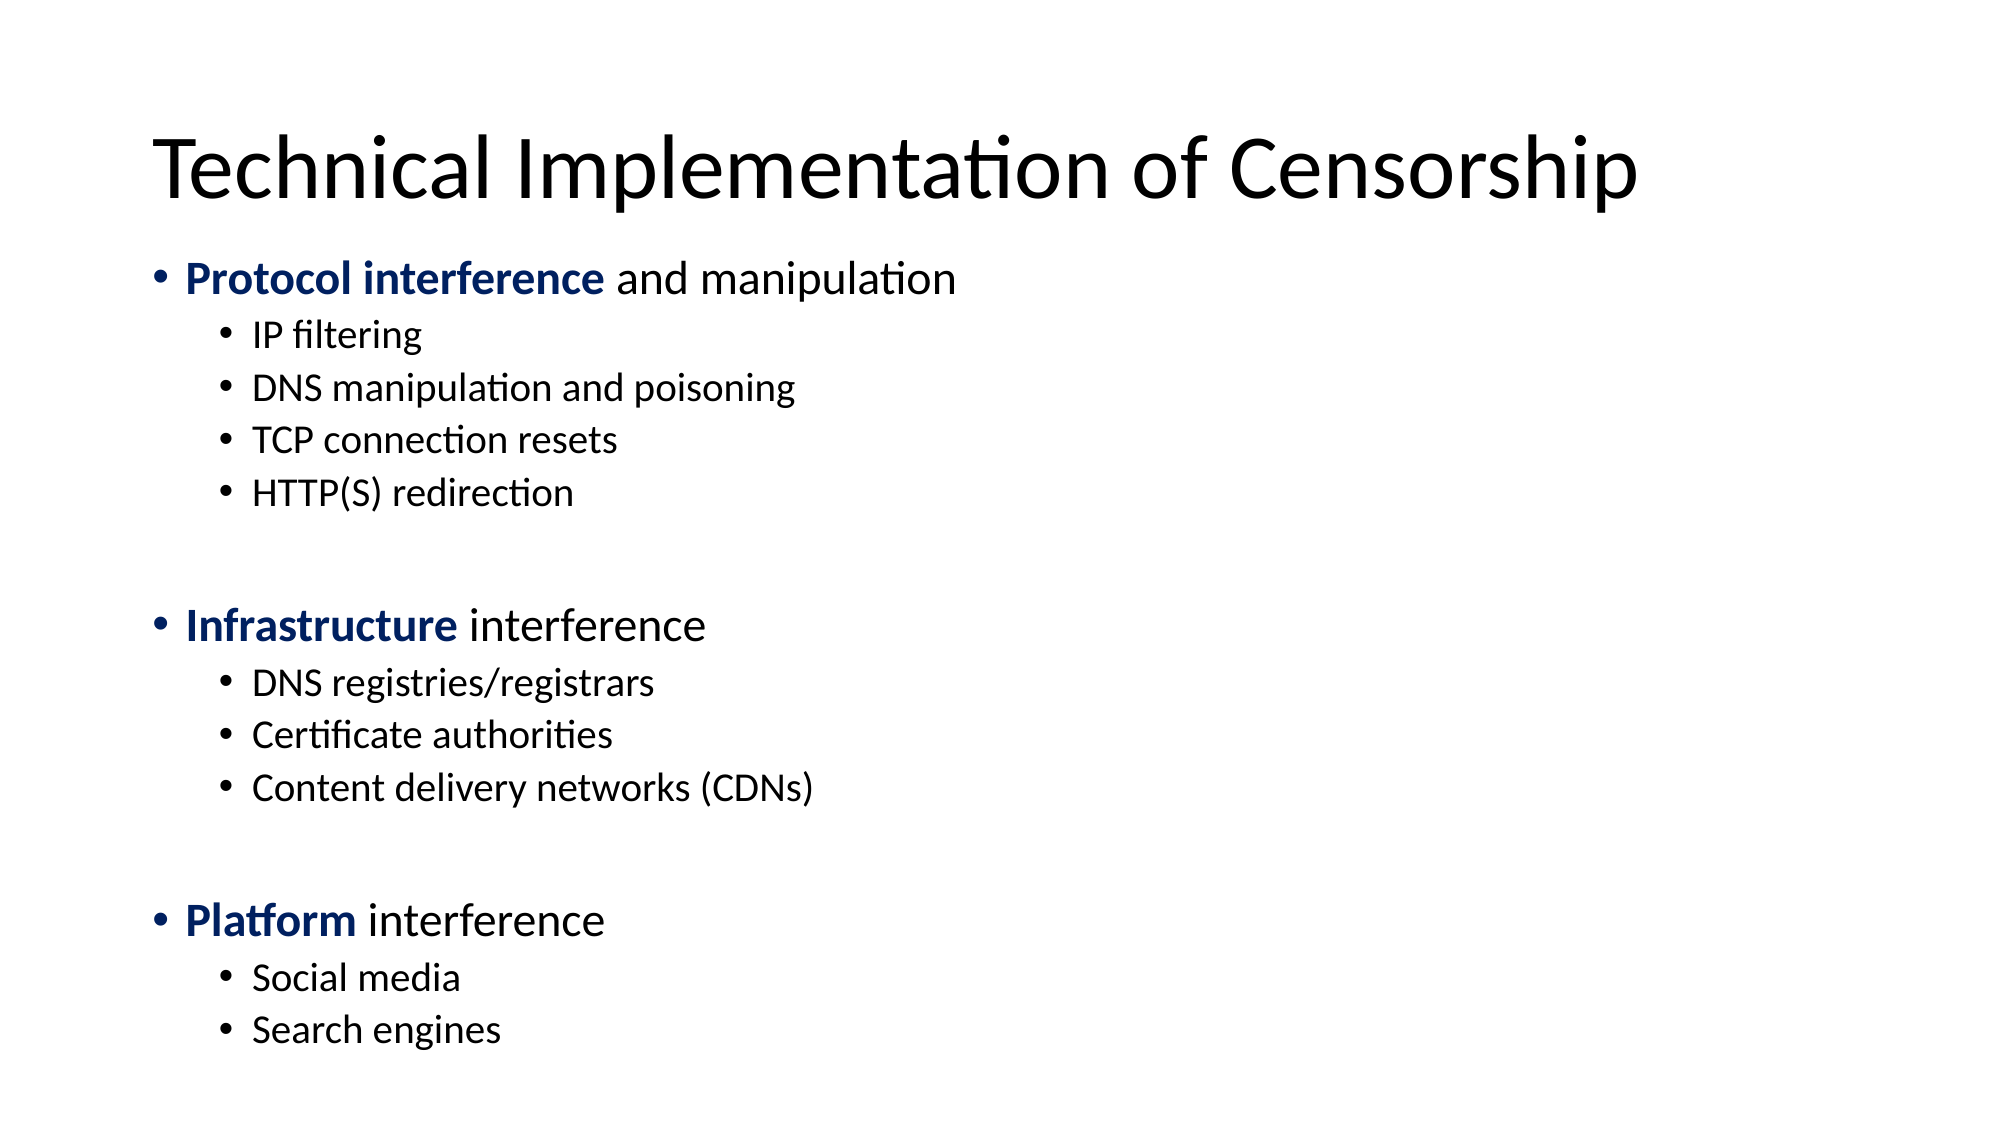

# Technical Implementation of Censorship
Protocol interference and manipulation
IP filtering
DNS manipulation and poisoning
TCP connection resets
HTTP(S) redirection

Infrastructure interference
DNS registries/registrars
Certificate authorities
Content delivery networks (CDNs)

Platform interference
Social media
Search engines